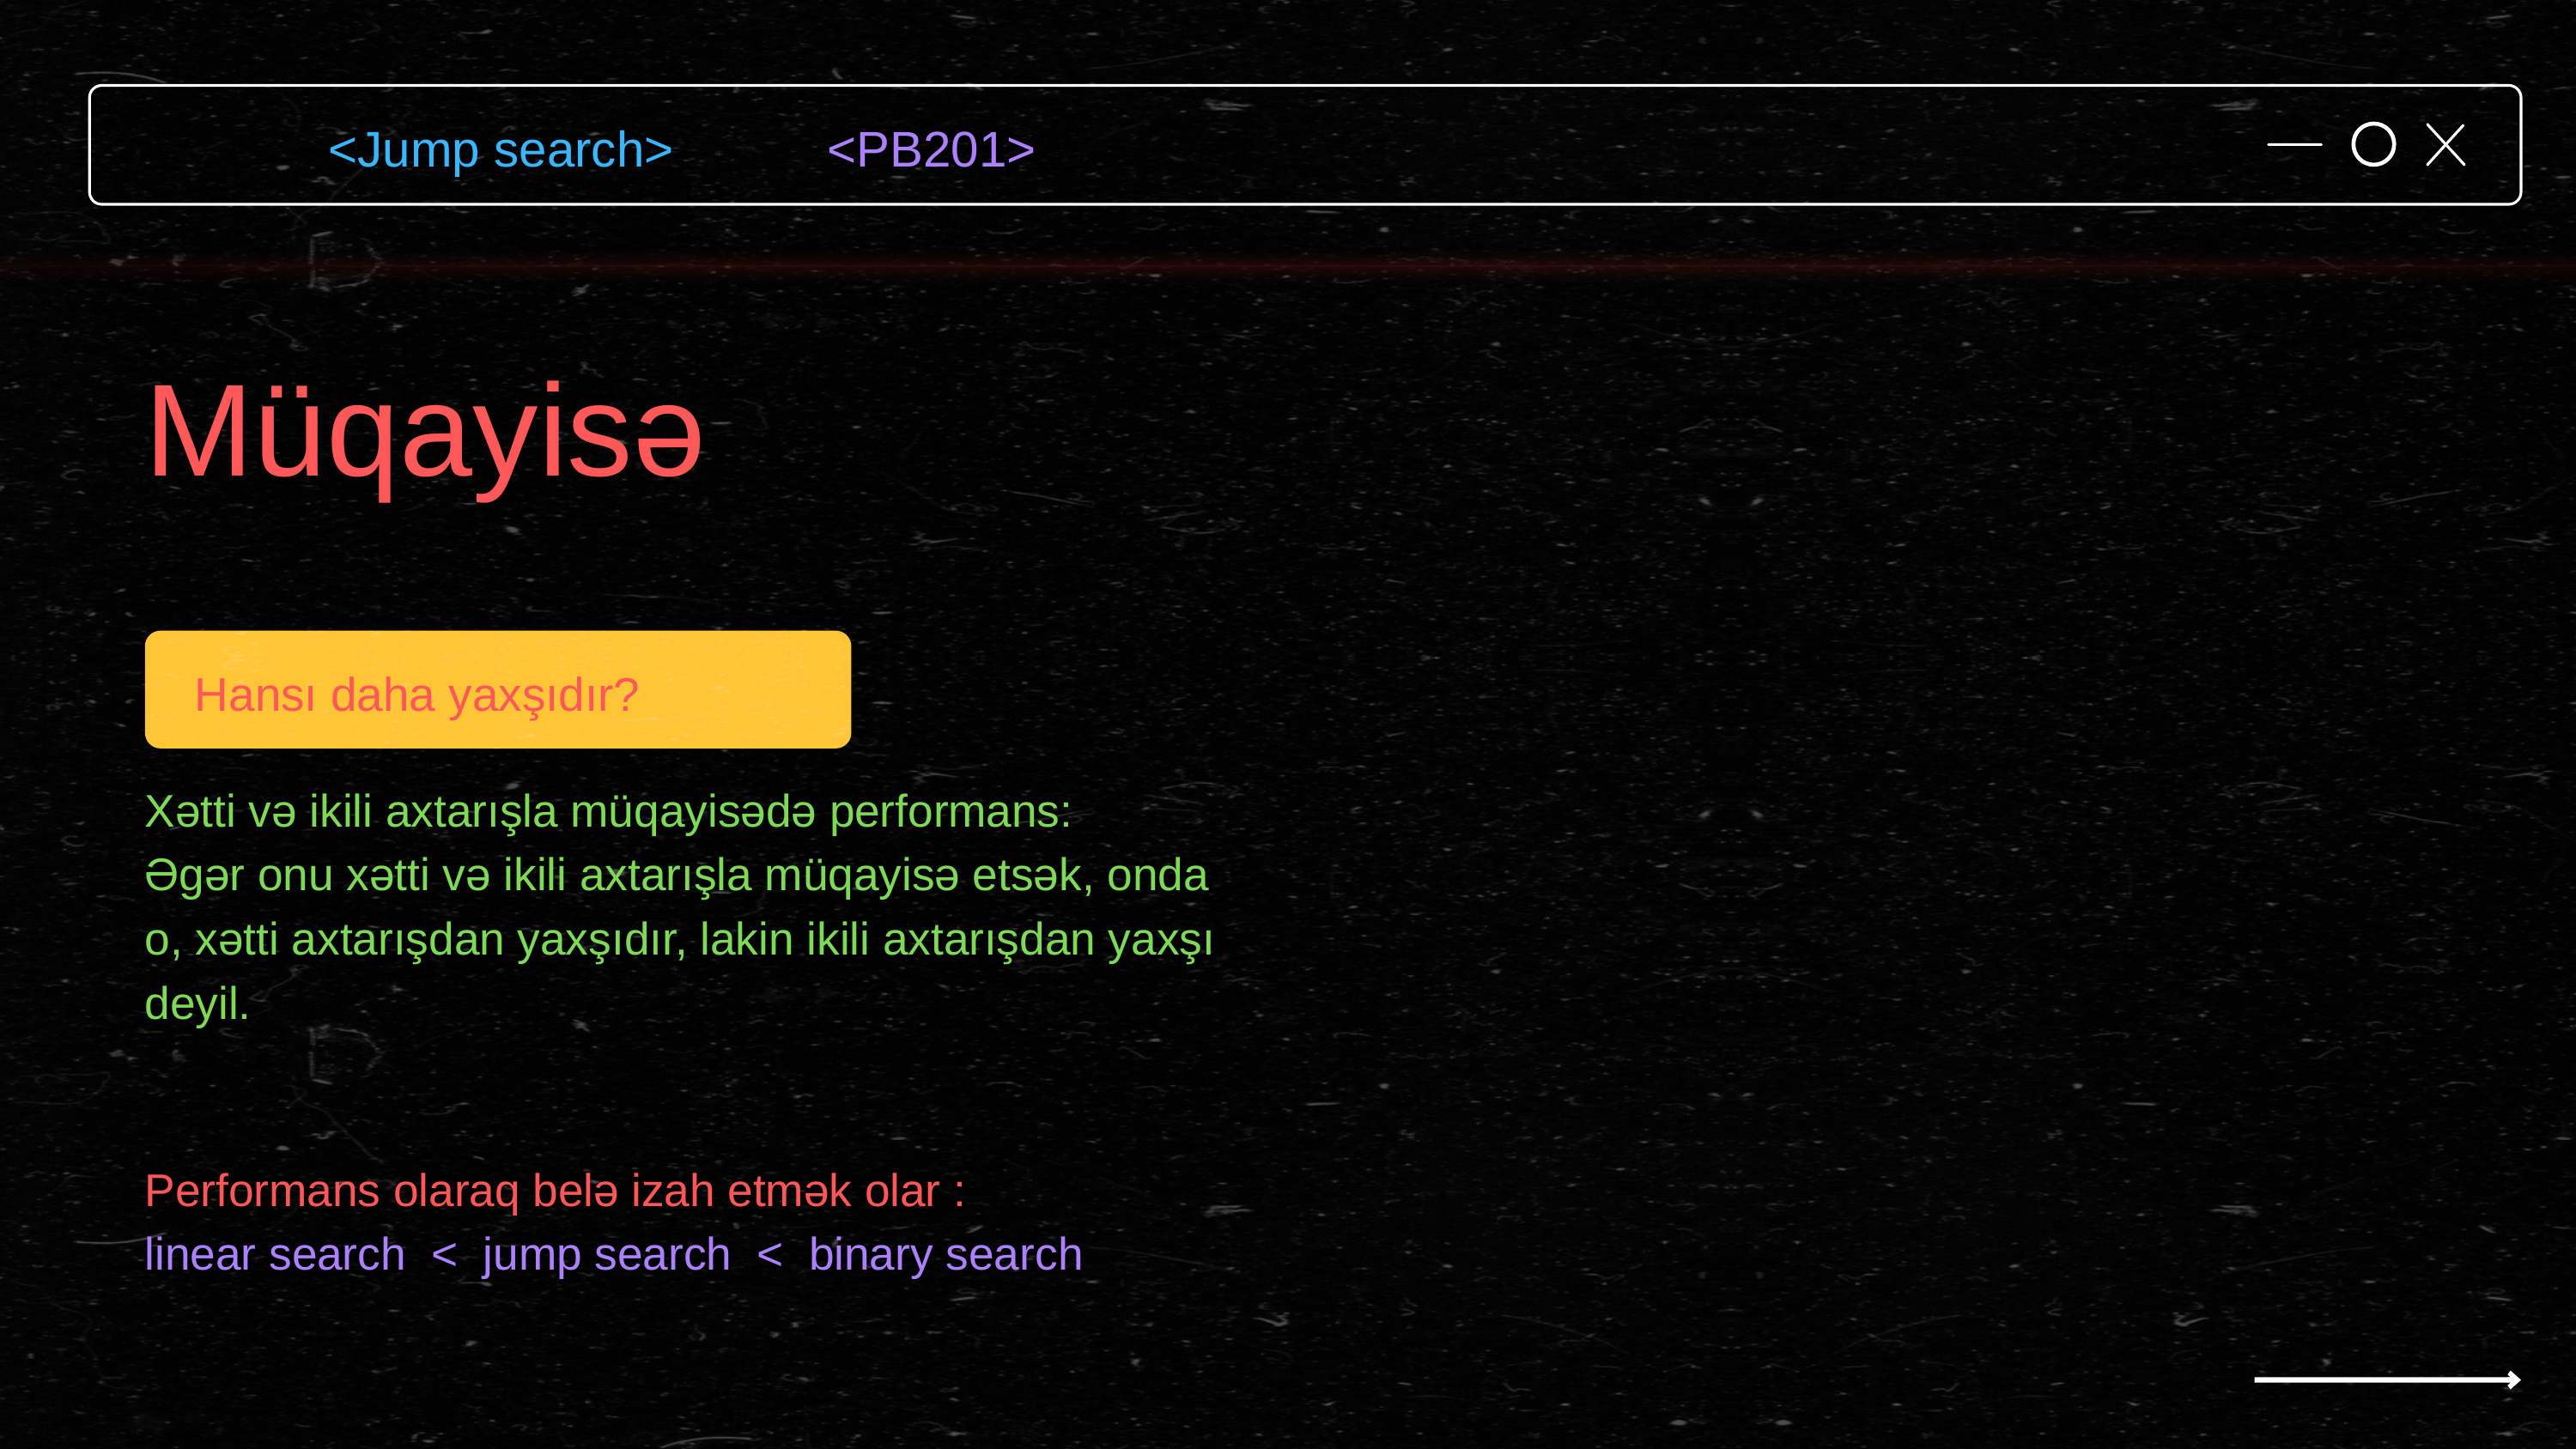

<Jump search>           <PB201>

Müqayisə

Hansı daha yaxşıdır?
Xətti və ikili axtarışla müqayisədə performans:
Əgər onu xətti və ikili axtarışla müqayisə etsək, onda o, xətti axtarışdan yaxşıdır, lakin ikili axtarışdan yaxşı deyil.

Performans olaraq belə izah etmək olar :
linear search  <  jump search  <  binary search